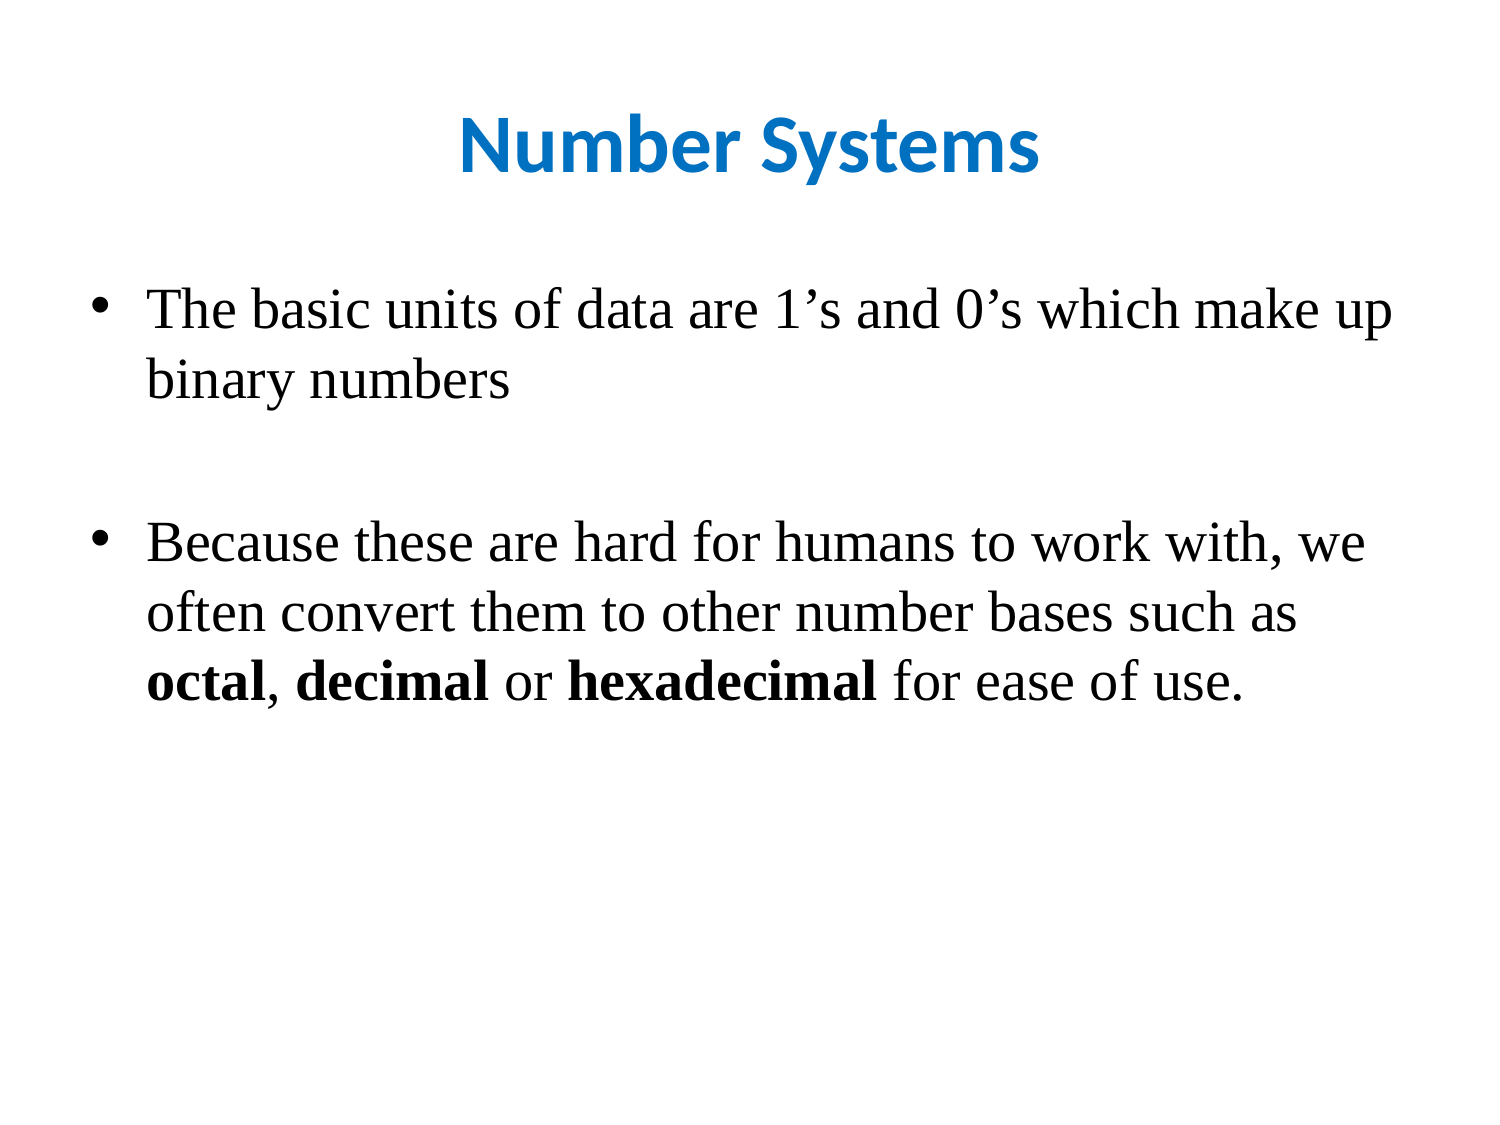

# Number Systems
The basic units of data are 1’s and 0’s which make up binary numbers

Because these are hard for humans to work with, we often convert them to other number bases such as octal, decimal or hexadecimal for ease of use.